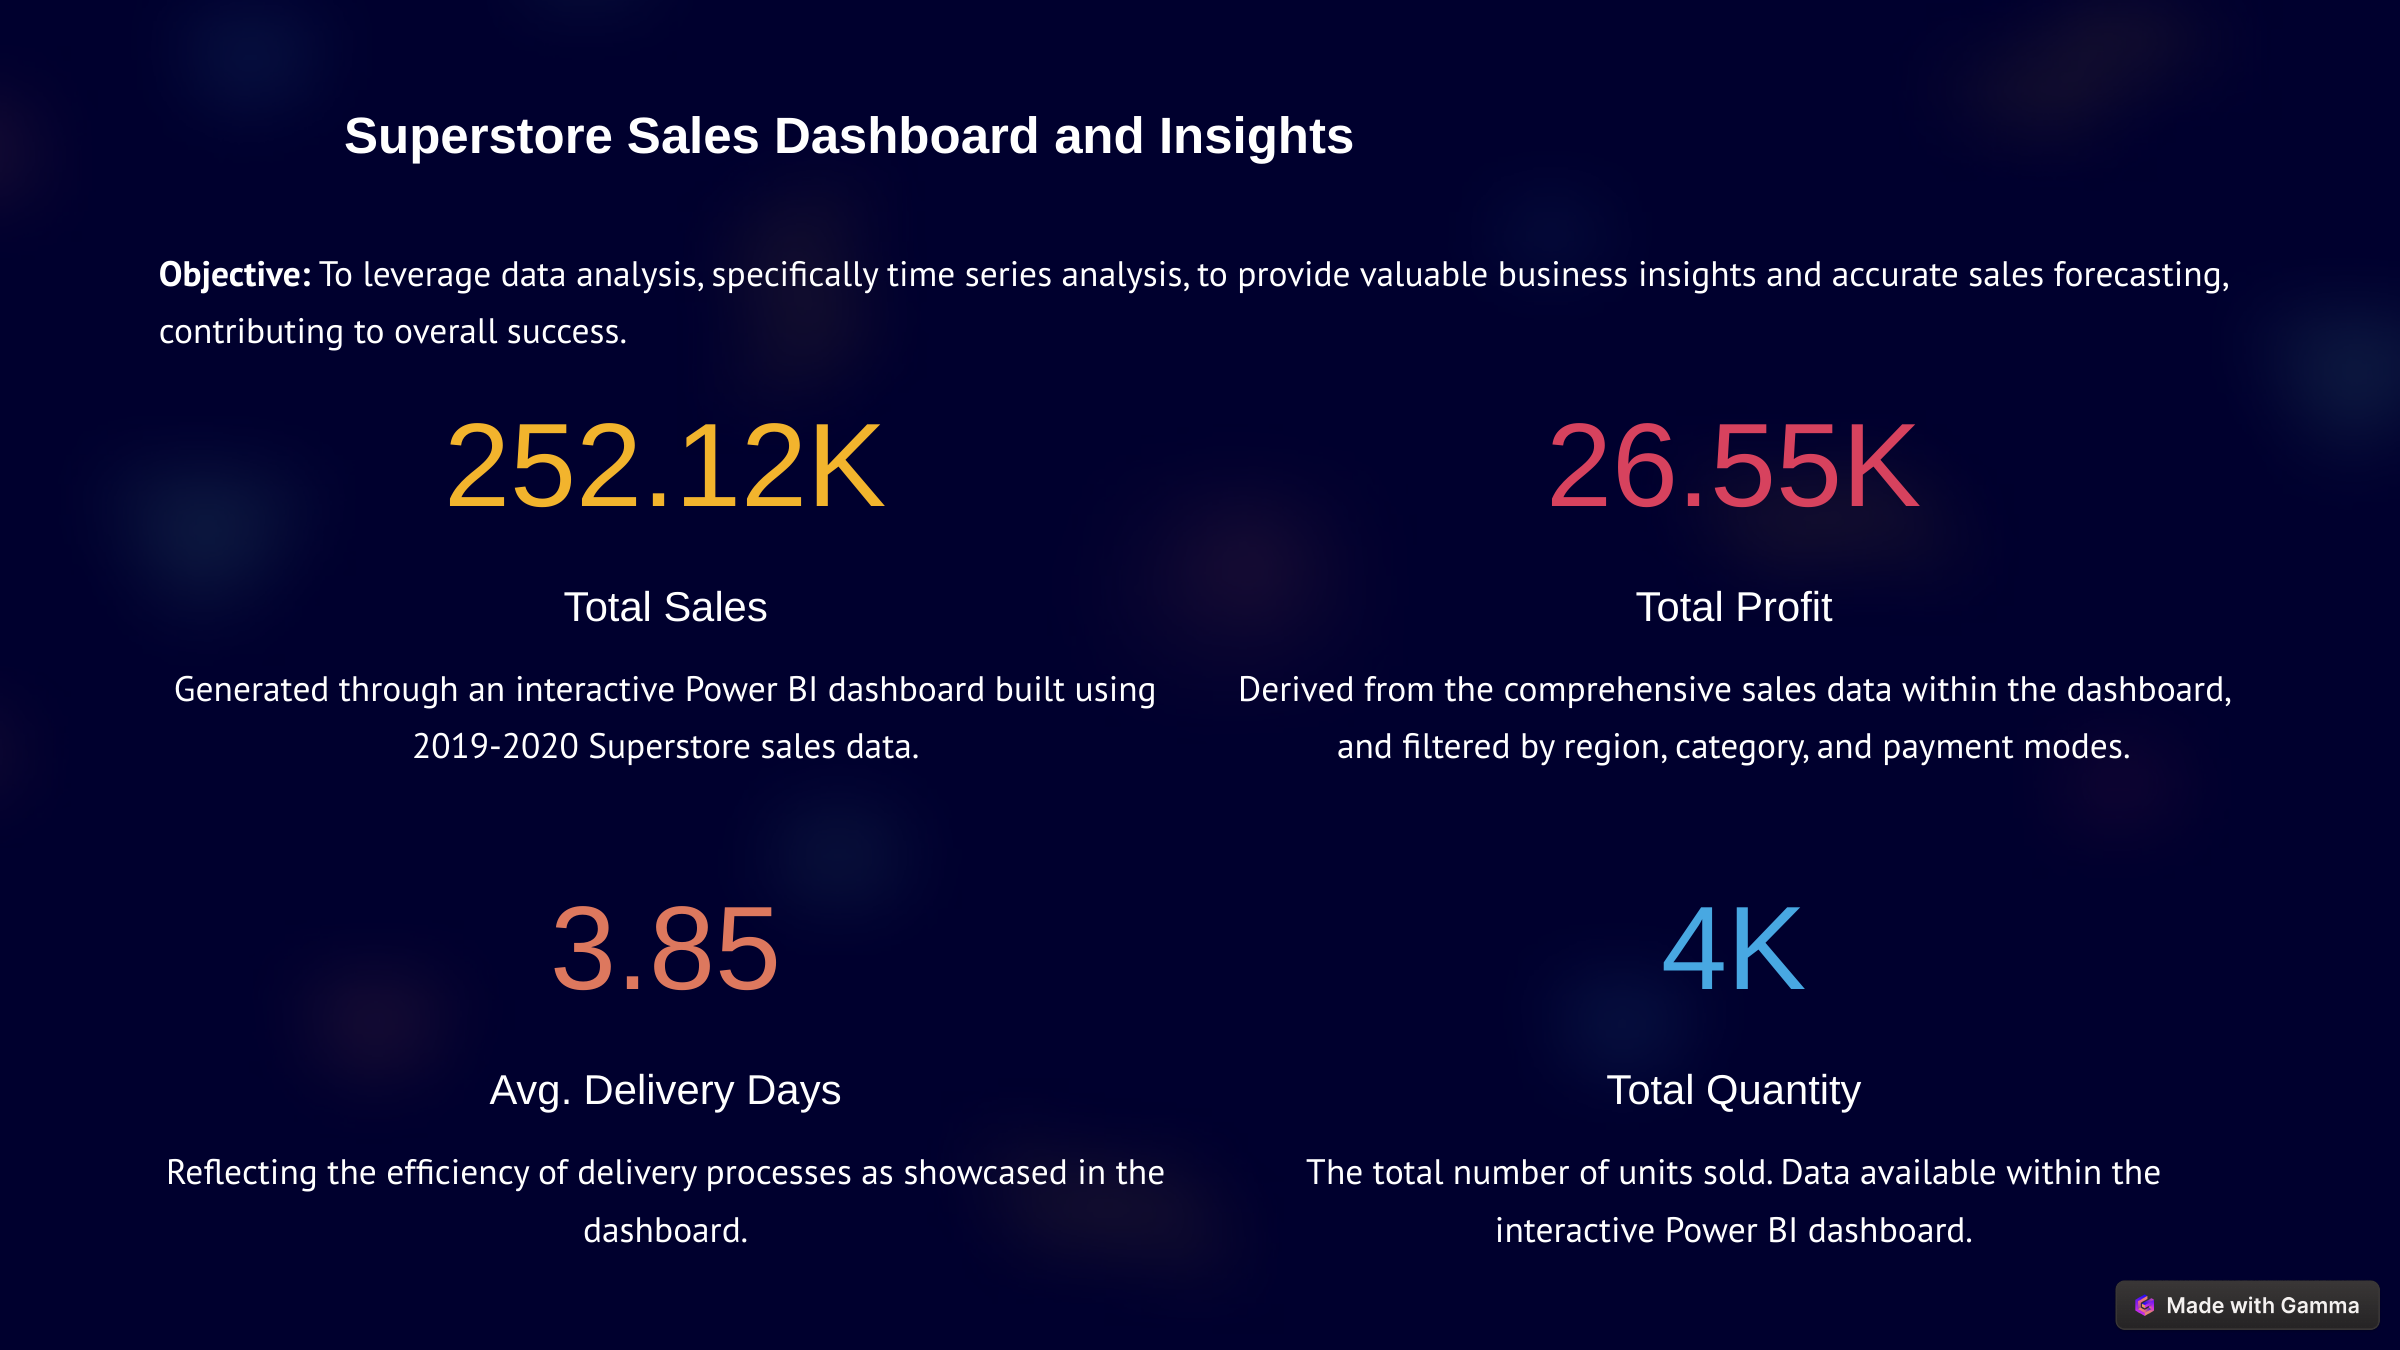

Superstore Sales Dashboard and Insights
Objective: To leverage data analysis, specifically time series analysis, to provide valuable business insights and accurate sales forecasting, contributing to overall success.
252.12K
26.55K
Total Sales
Total Profit
Generated through an interactive Power BI dashboard built using 2019-2020 Superstore sales data.
Derived from the comprehensive sales data within the dashboard, and filtered by region, category, and payment modes.
3.85
4K
Avg. Delivery Days
Total Quantity
Reflecting the efficiency of delivery processes as showcased in the dashboard.
The total number of units sold. Data available within the interactive Power BI dashboard.